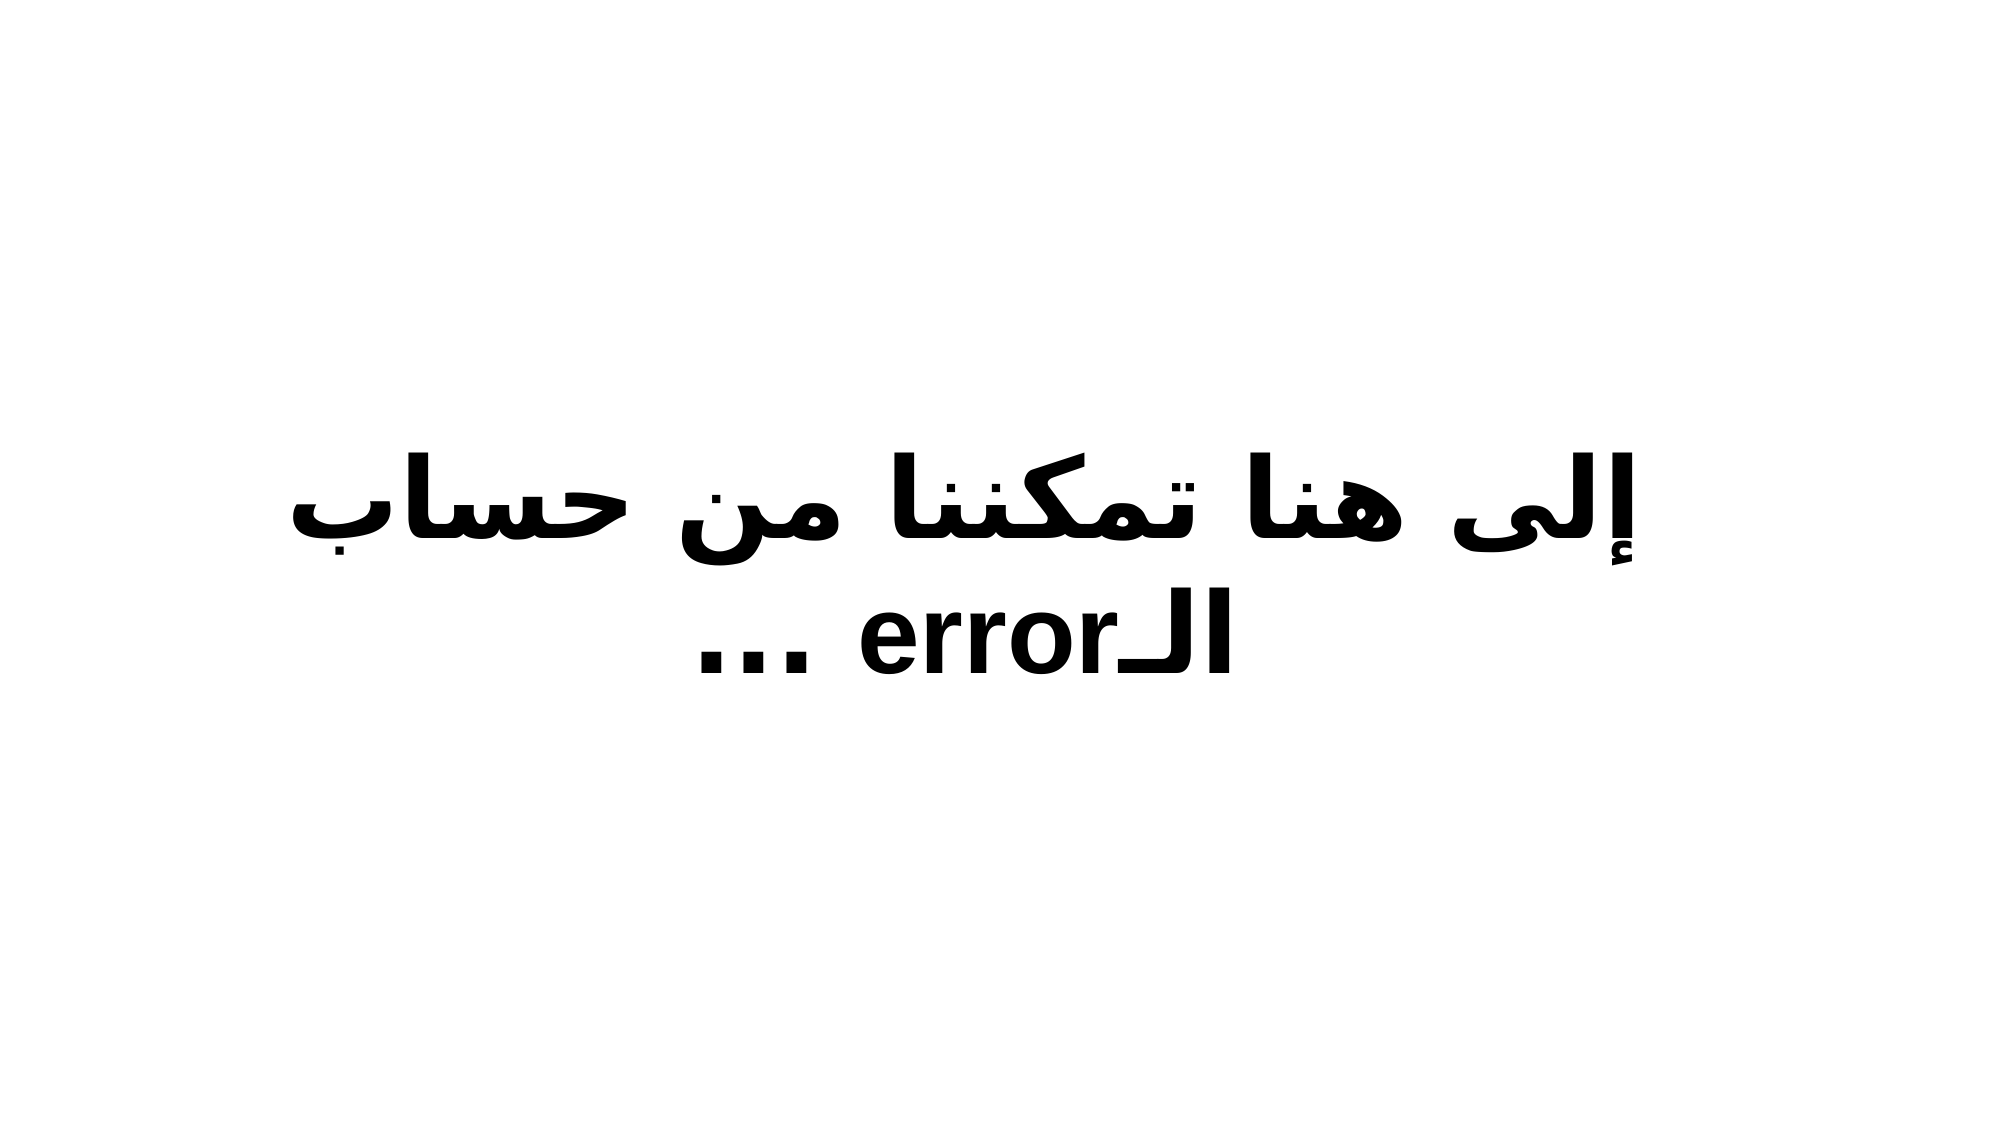

إلى هنا تمكننا من حساب الـerror ...